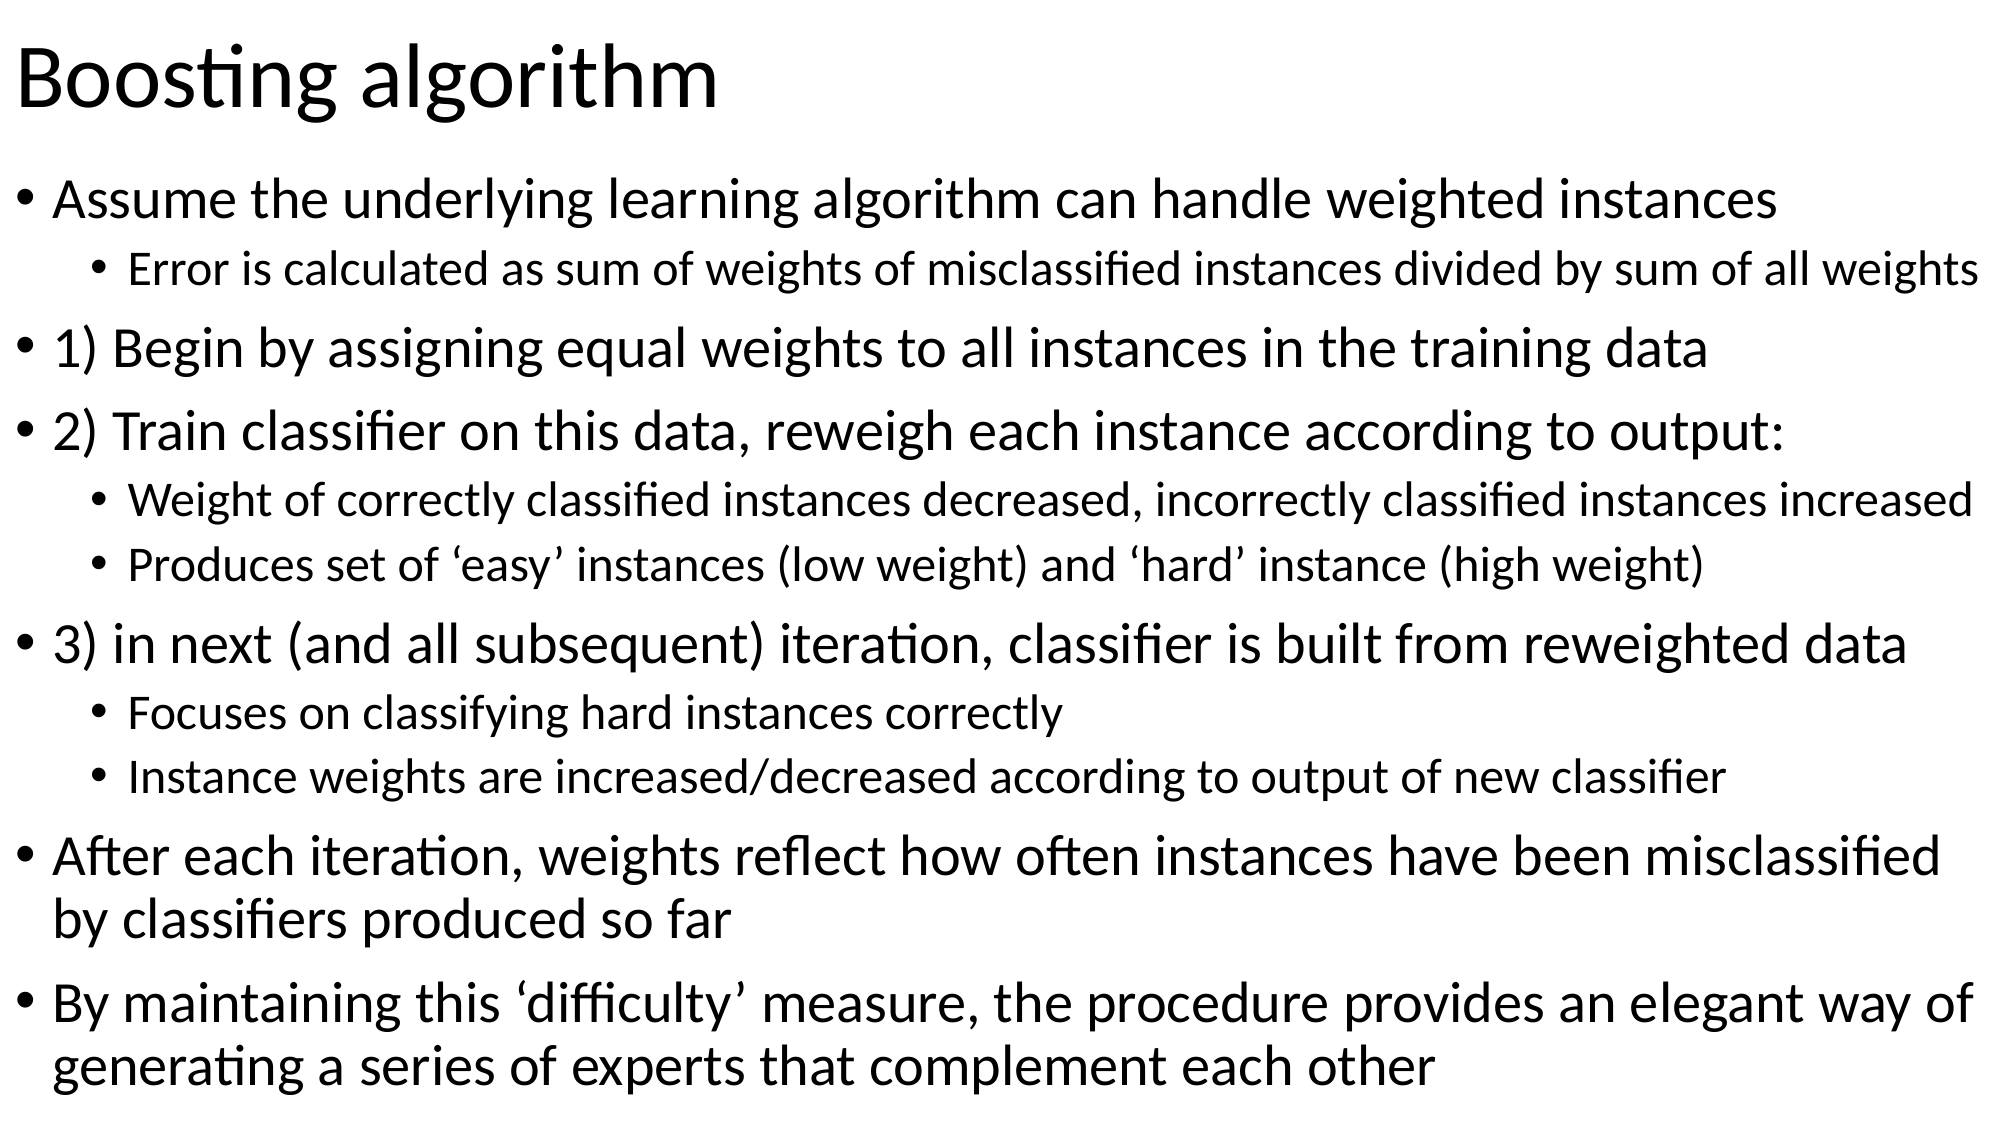

# Boosting algorithm
Assume the underlying learning algorithm can handle weighted instances
Error is calculated as sum of weights of misclassified instances divided by sum of all weights
1) Begin by assigning equal weights to all instances in the training data
2) Train classifier on this data, reweigh each instance according to output:
Weight of correctly classified instances decreased, incorrectly classified instances increased
Produces set of ‘easy’ instances (low weight) and ‘hard’ instance (high weight)
3) in next (and all subsequent) iteration, classifier is built from reweighted data
Focuses on classifying hard instances correctly
Instance weights are increased/decreased according to output of new classifier
After each iteration, weights reflect how often instances have been misclassified by classifiers produced so far
By maintaining this ‘difficulty’ measure, the procedure provides an elegant way of generating a series of experts that complement each other